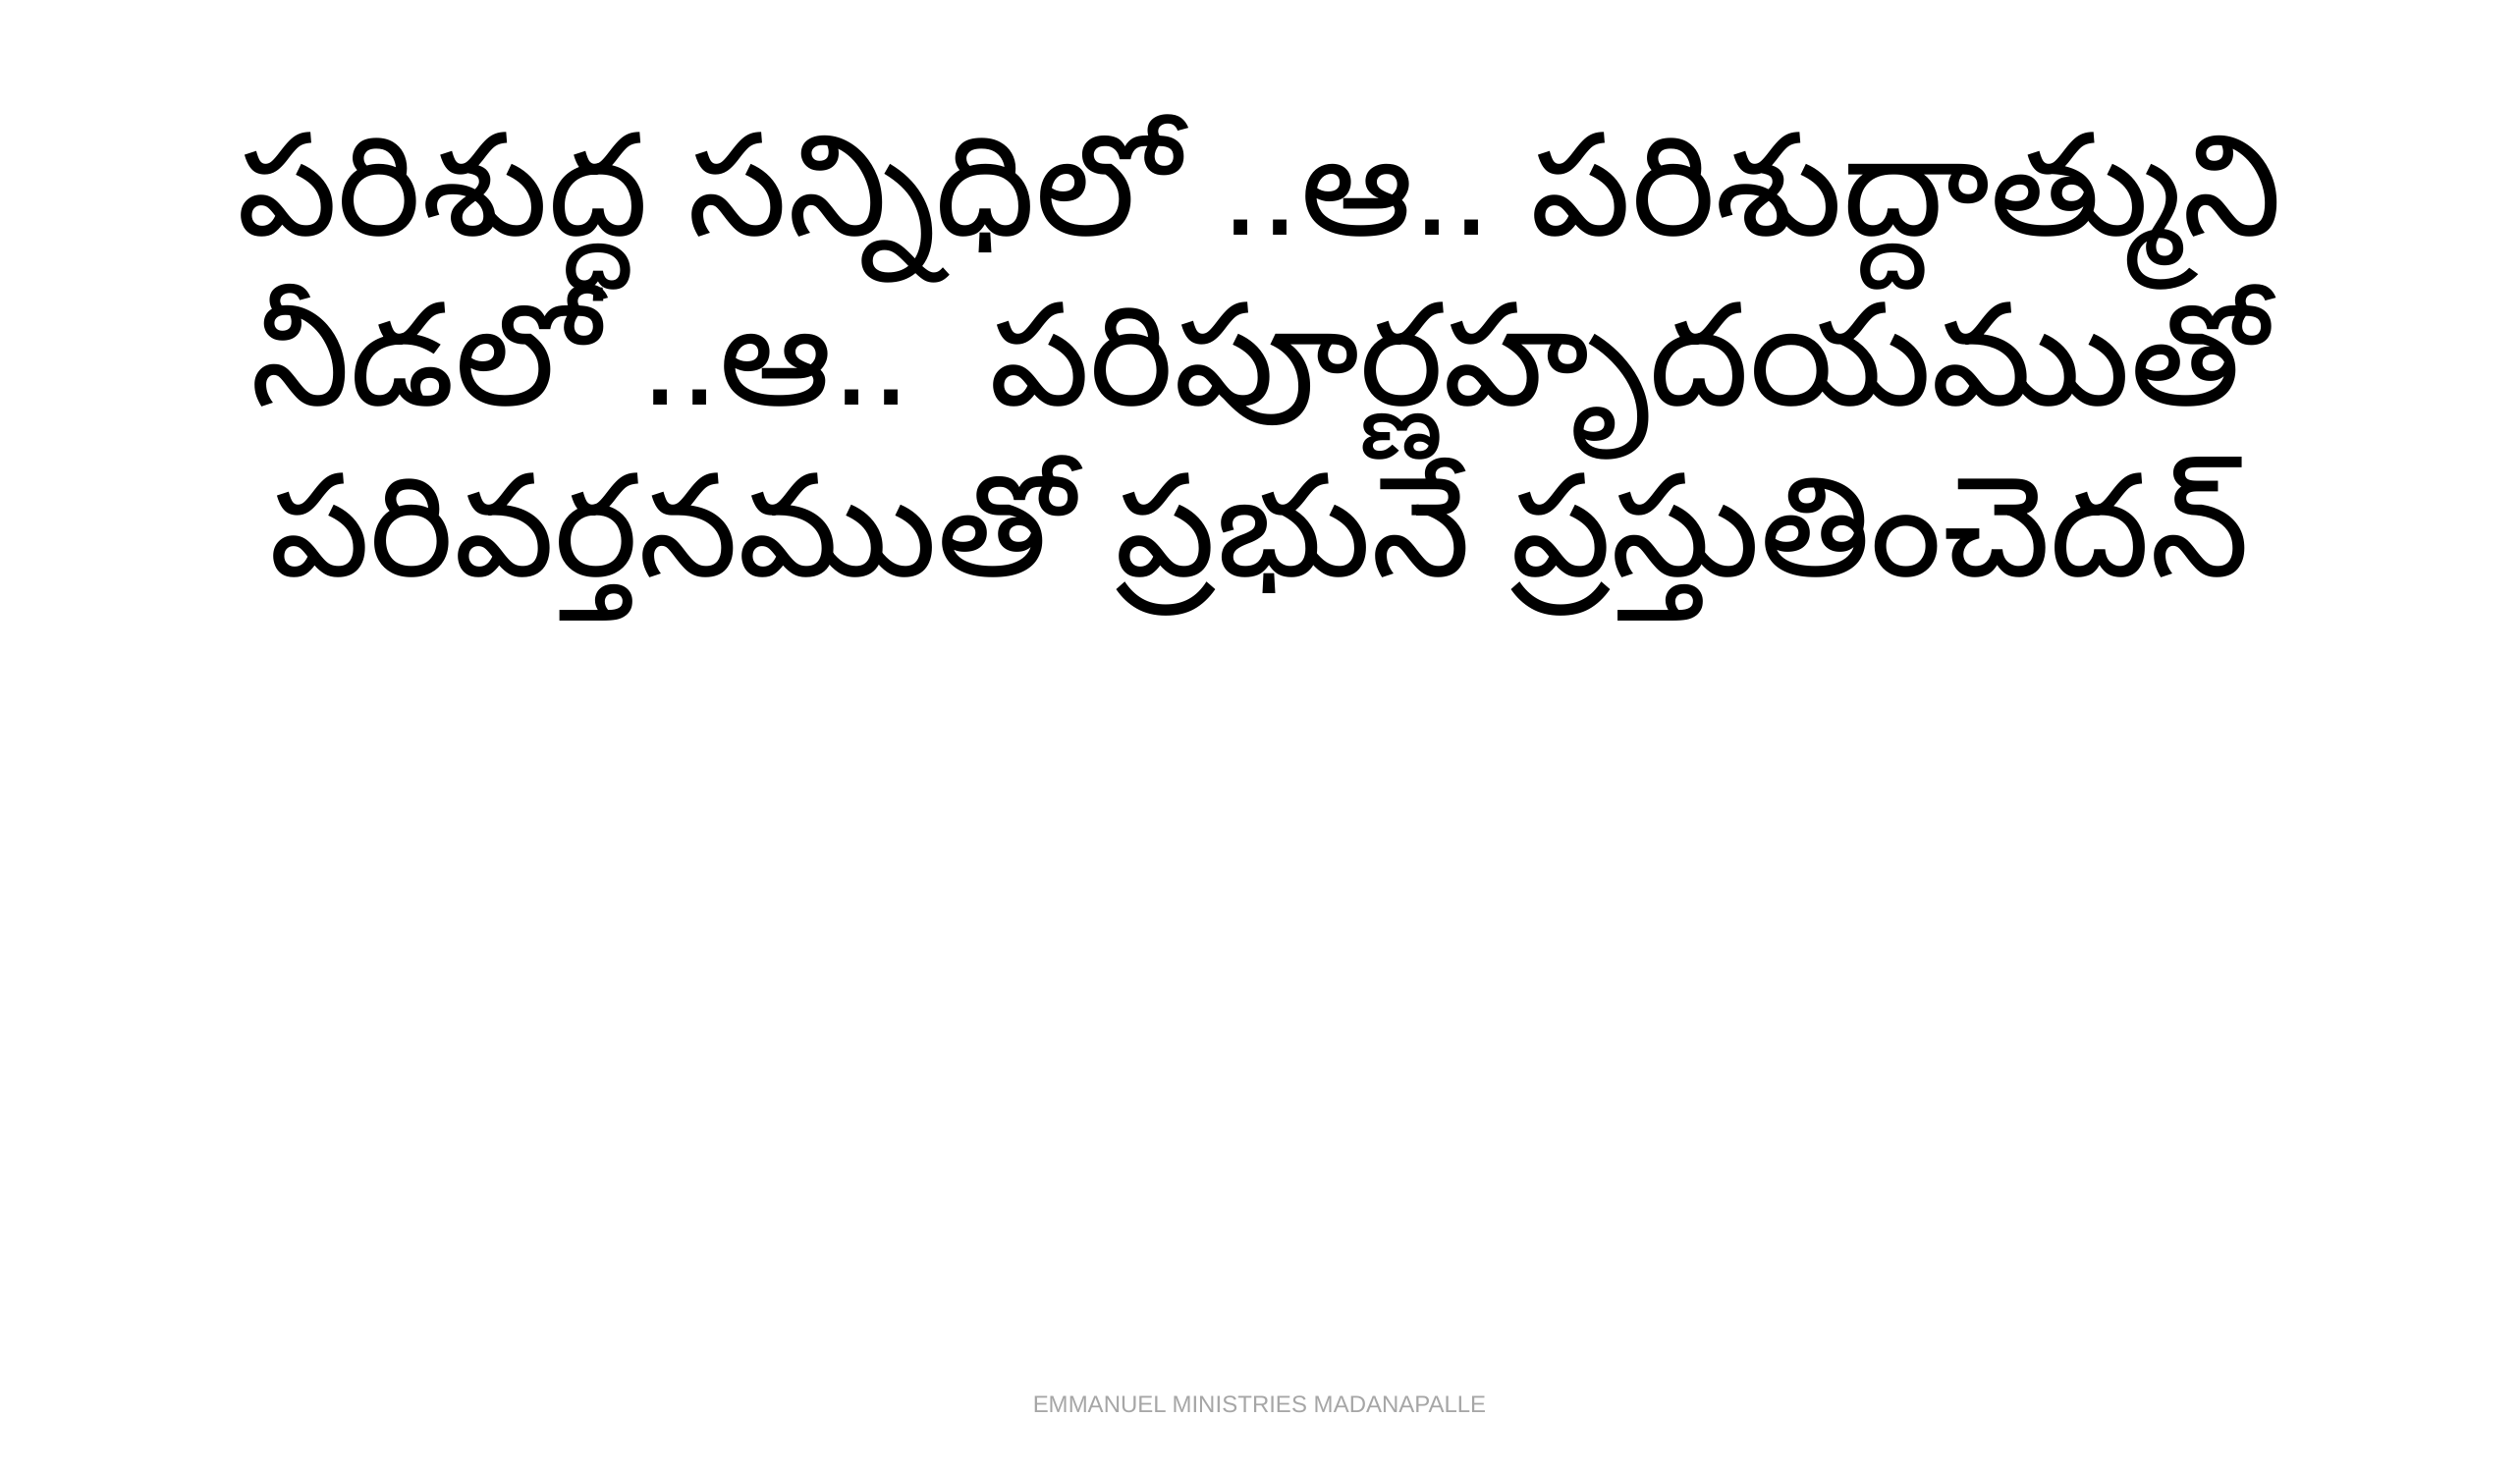

పరిశుద్ధ సన్నిధిలో ..ఆ.. పరిశుద్దాత్ముని నీడలో ..ఆ..  పరిపూర్ణహృదయముతో
పరివర్తనముతో ప్రభునే ప్రస్తుతించెదన్